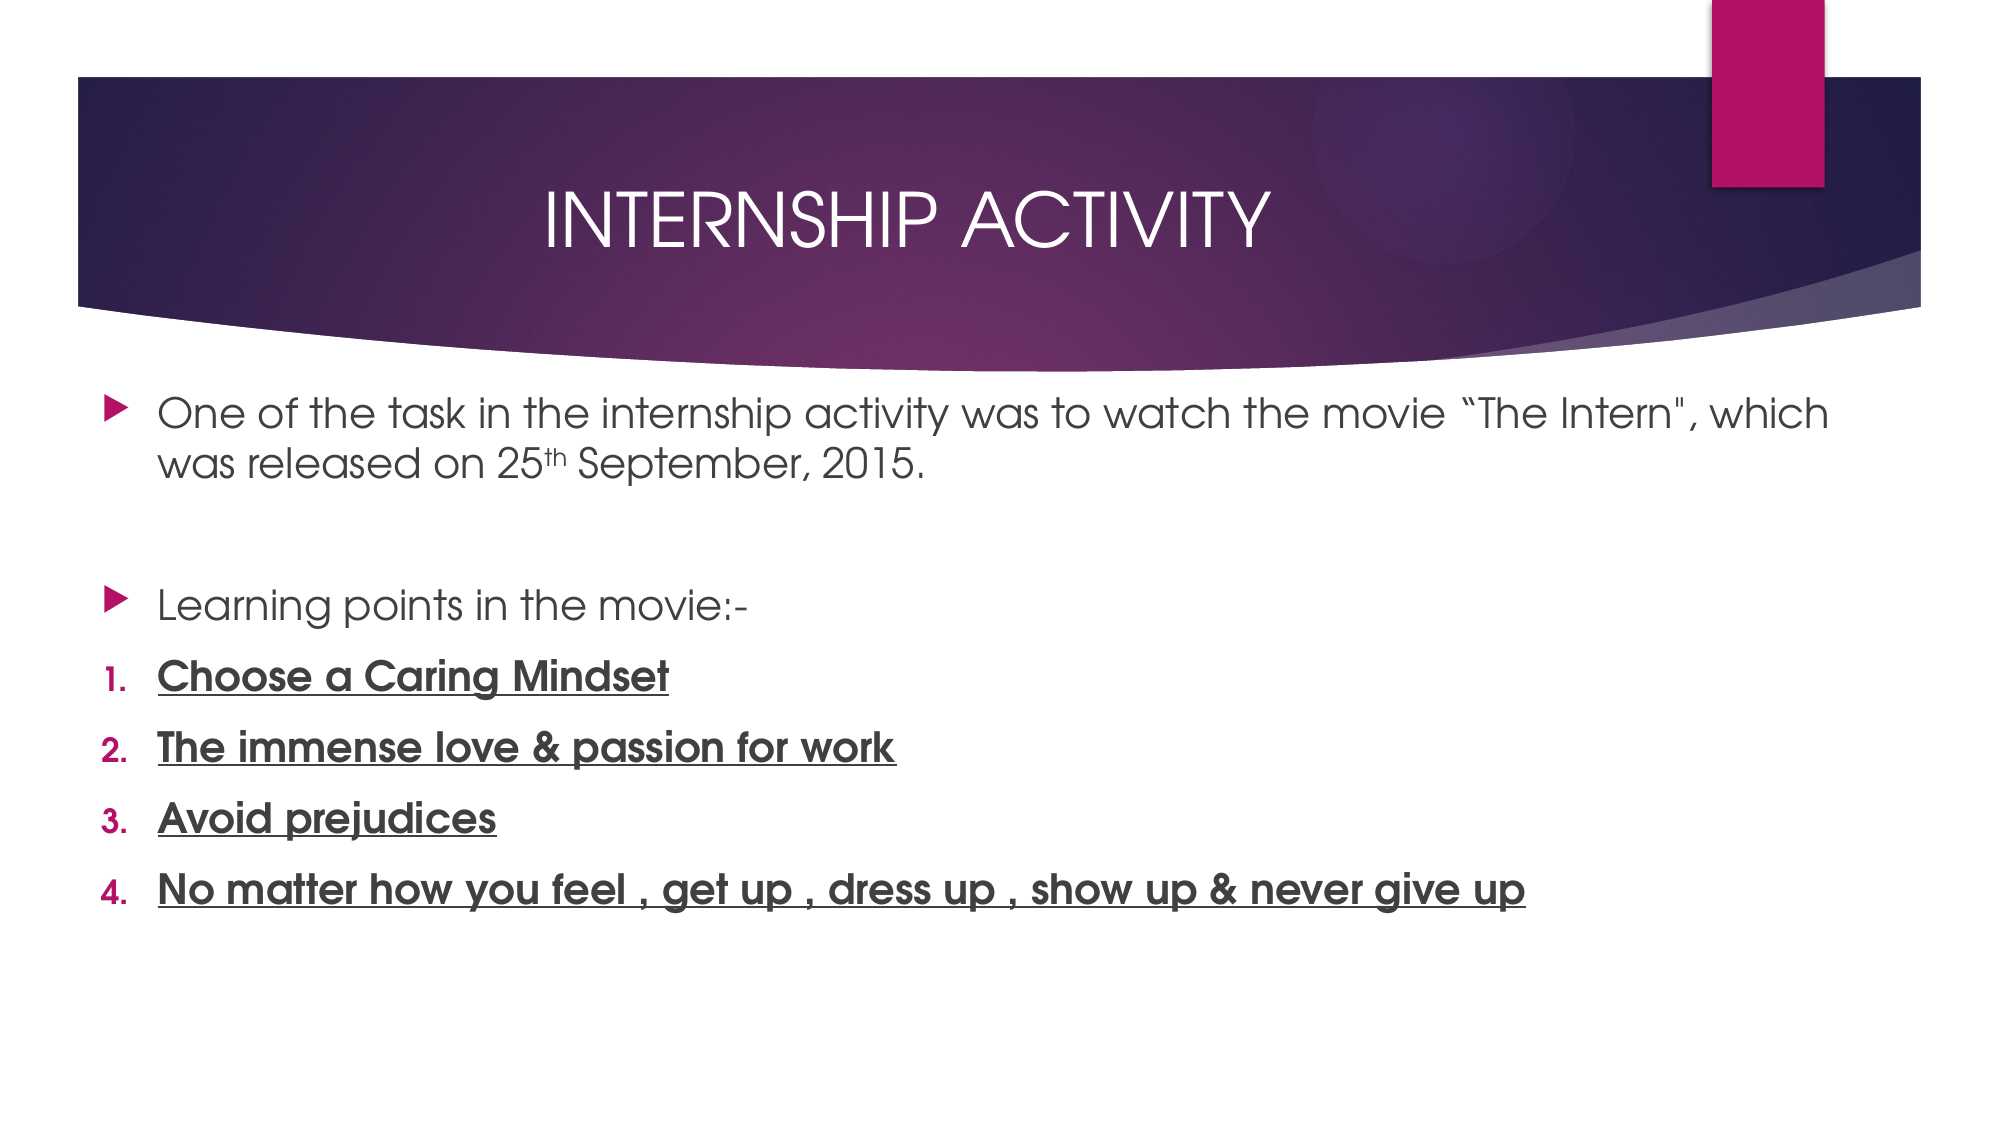

# INTERNSHIP ACTIVITY
One of the task in the internship activity was to watch the movie “The Intern", which was released on 25th September, 2015.

Learning points in the movie:-
Choose a Caring Mindset
The immense love & passion for work
Avoid prejudices
No matter how you feel , get up , dress up , show up & never give up